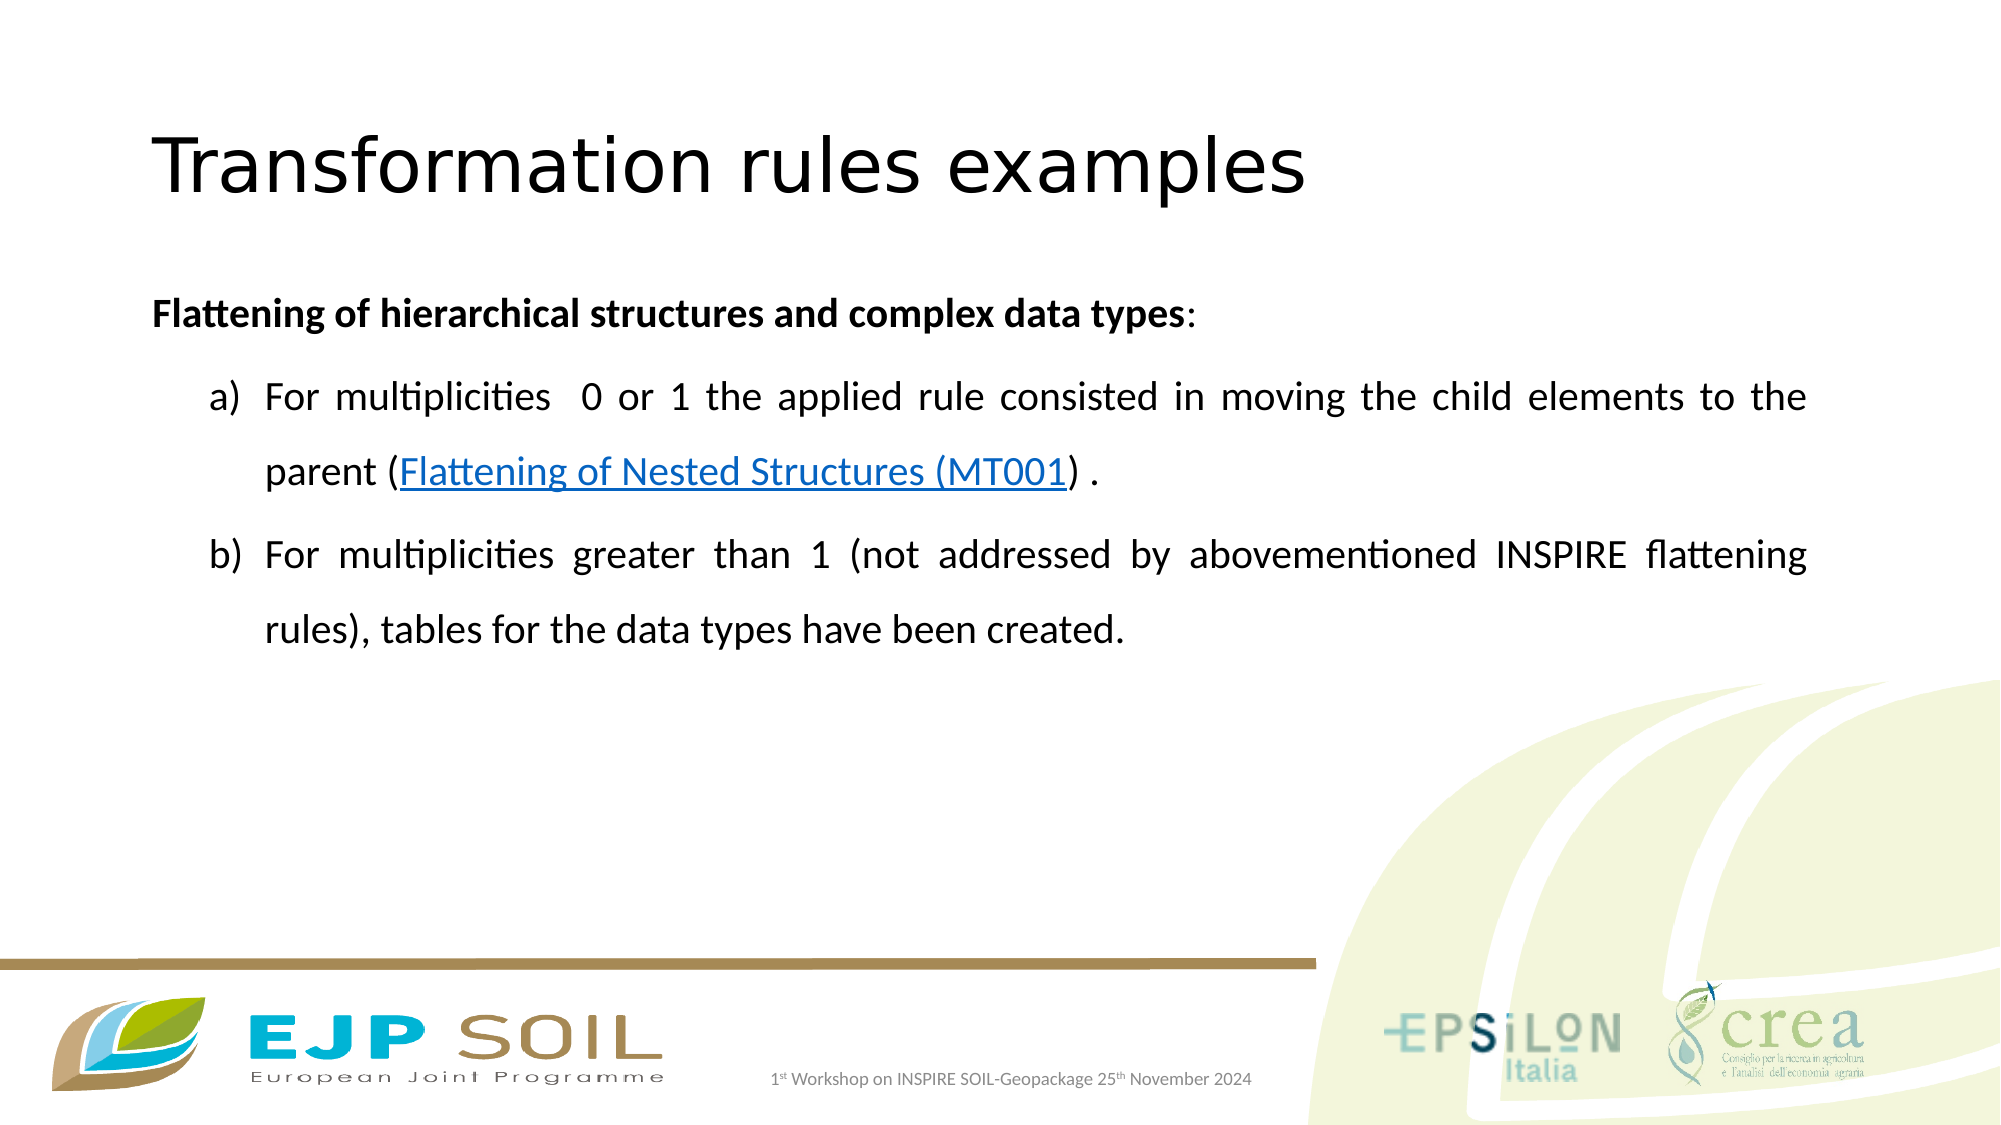

# Transformation rules examples
Flattening of hierarchical structures and complex data types:
For multiplicities  0 or 1 the applied rule consisted in moving the child elements to the parent (Flattening of Nested Structures (MT001) .
For multiplicities greater than 1 (not addressed by abovementioned INSPIRE flattening rules), tables for the data types have been created.
1st Workshop on INSPIRE SOIL-Geopackage 25th November 2024